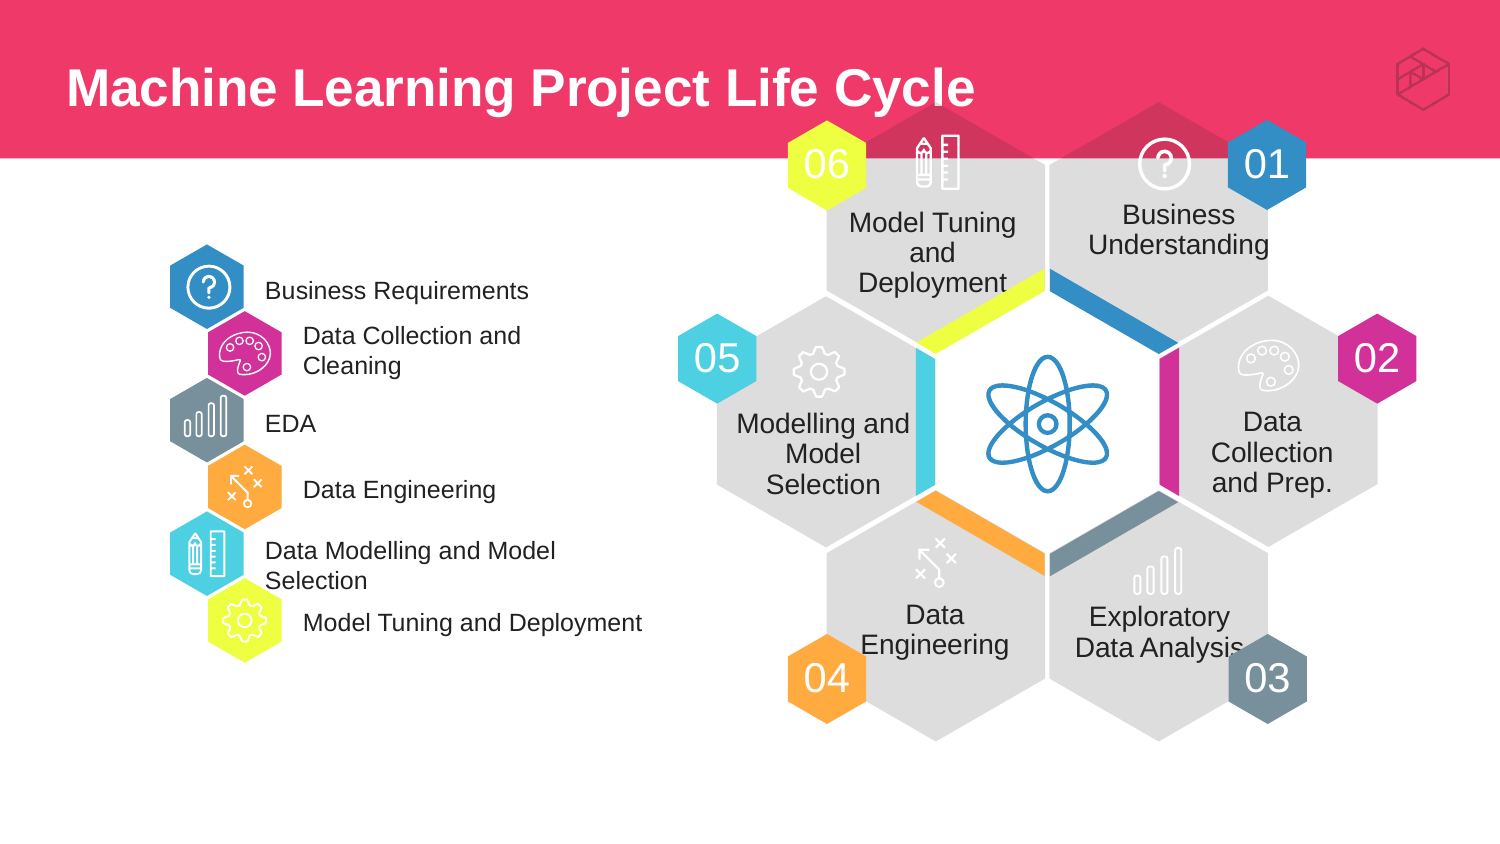

# Machine Learning Project Life Cycle

01
06

Business Understanding
Model Tuning and Deployment

05
02

Data Collection and Prep.
Modelling and Model Selection

Data Engineering
Exploratory Data Analysis

04
03

Business Requirements
Data Collection and Cleaning

EDA

Data Engineering

Data Modelling and Model Selection

Model Tuning and Deployment